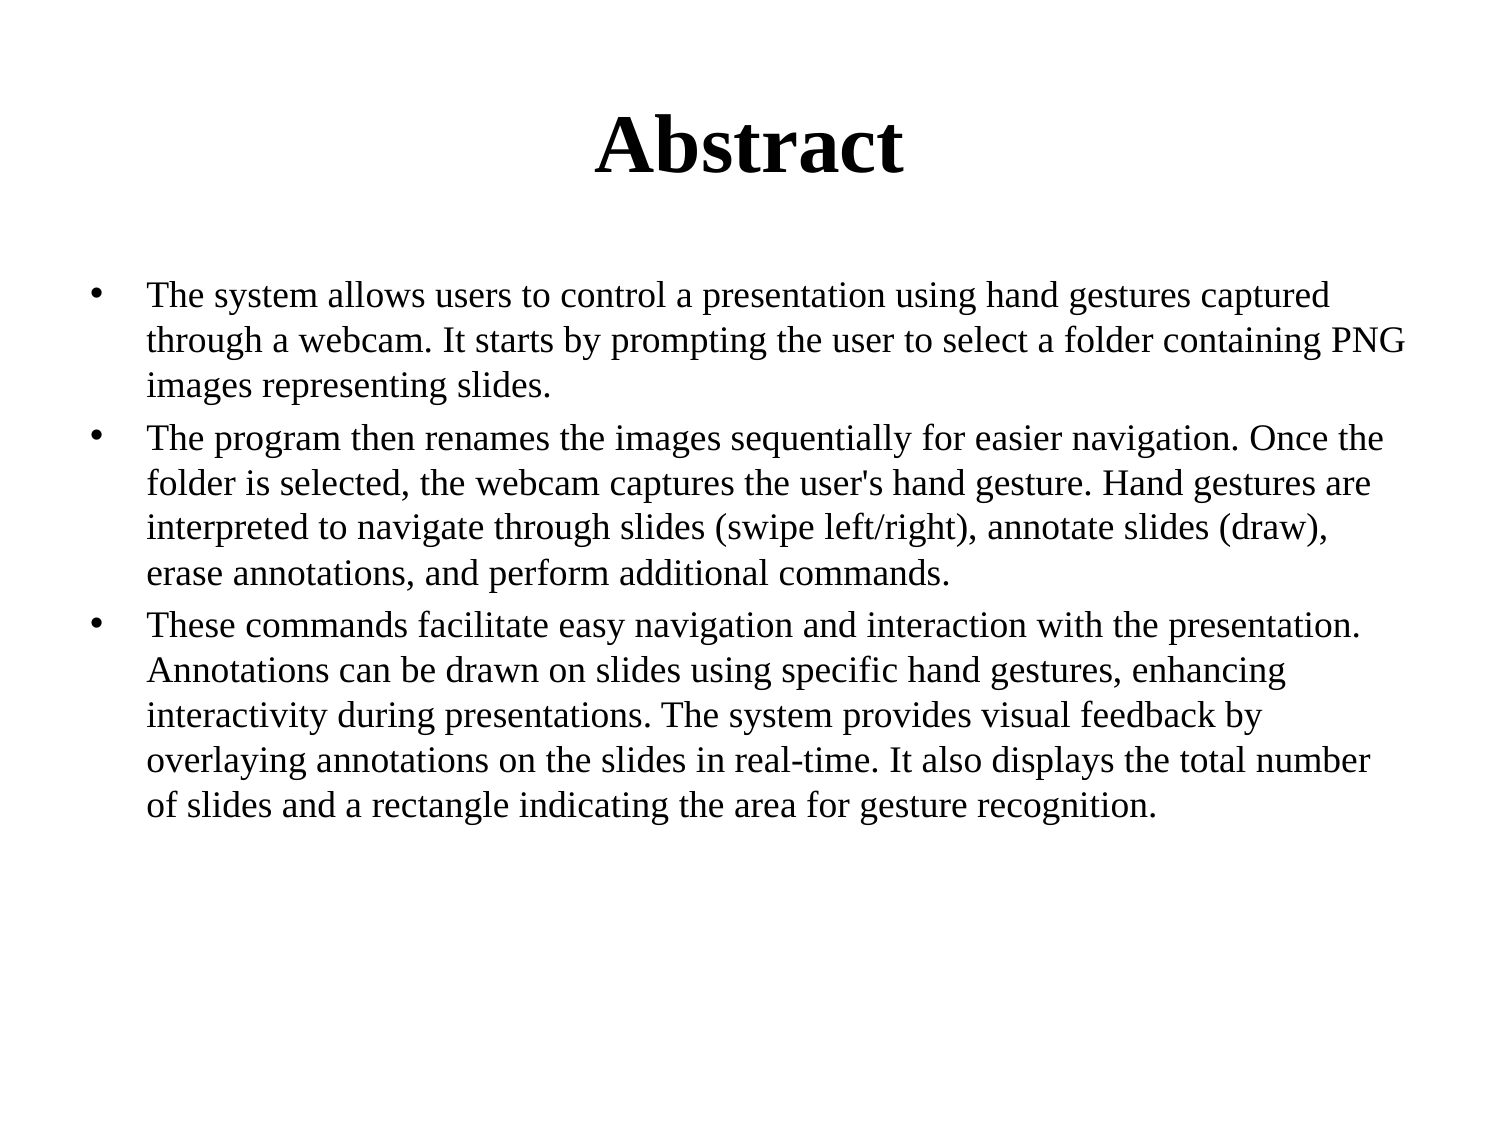

# Abstract
The system allows users to control a presentation using hand gestures captured through a webcam. It starts by prompting the user to select a folder containing PNG images representing slides.
The program then renames the images sequentially for easier navigation. Once the folder is selected, the webcam captures the user's hand gesture. Hand gestures are interpreted to navigate through slides (swipe left/right), annotate slides (draw), erase annotations, and perform additional commands.
These commands facilitate easy navigation and interaction with the presentation. Annotations can be drawn on slides using specific hand gestures, enhancing interactivity during presentations. The system provides visual feedback by overlaying annotations on the slides in real-time. It also displays the total number of slides and a rectangle indicating the area for gesture recognition.